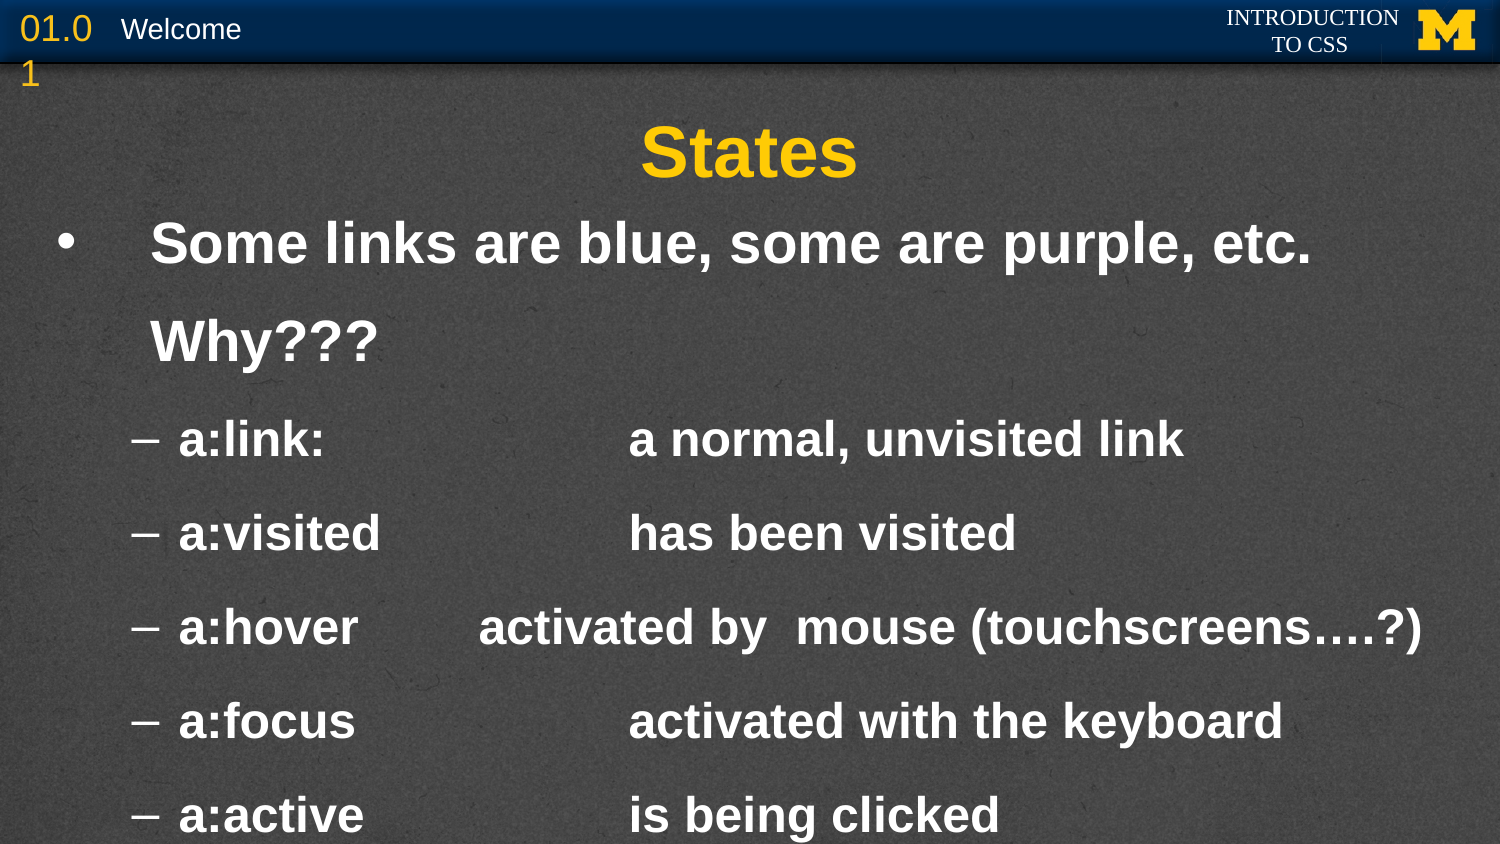

# States
Some links are blue, some are purple, etc.  Why???
a:link: 		a normal, unvisited link
a:visited	  	has been visited
a:hover  	activated by  mouse (touchscreens….?)
a:focus  		activated with the keyboard
a:active 		is being clicked